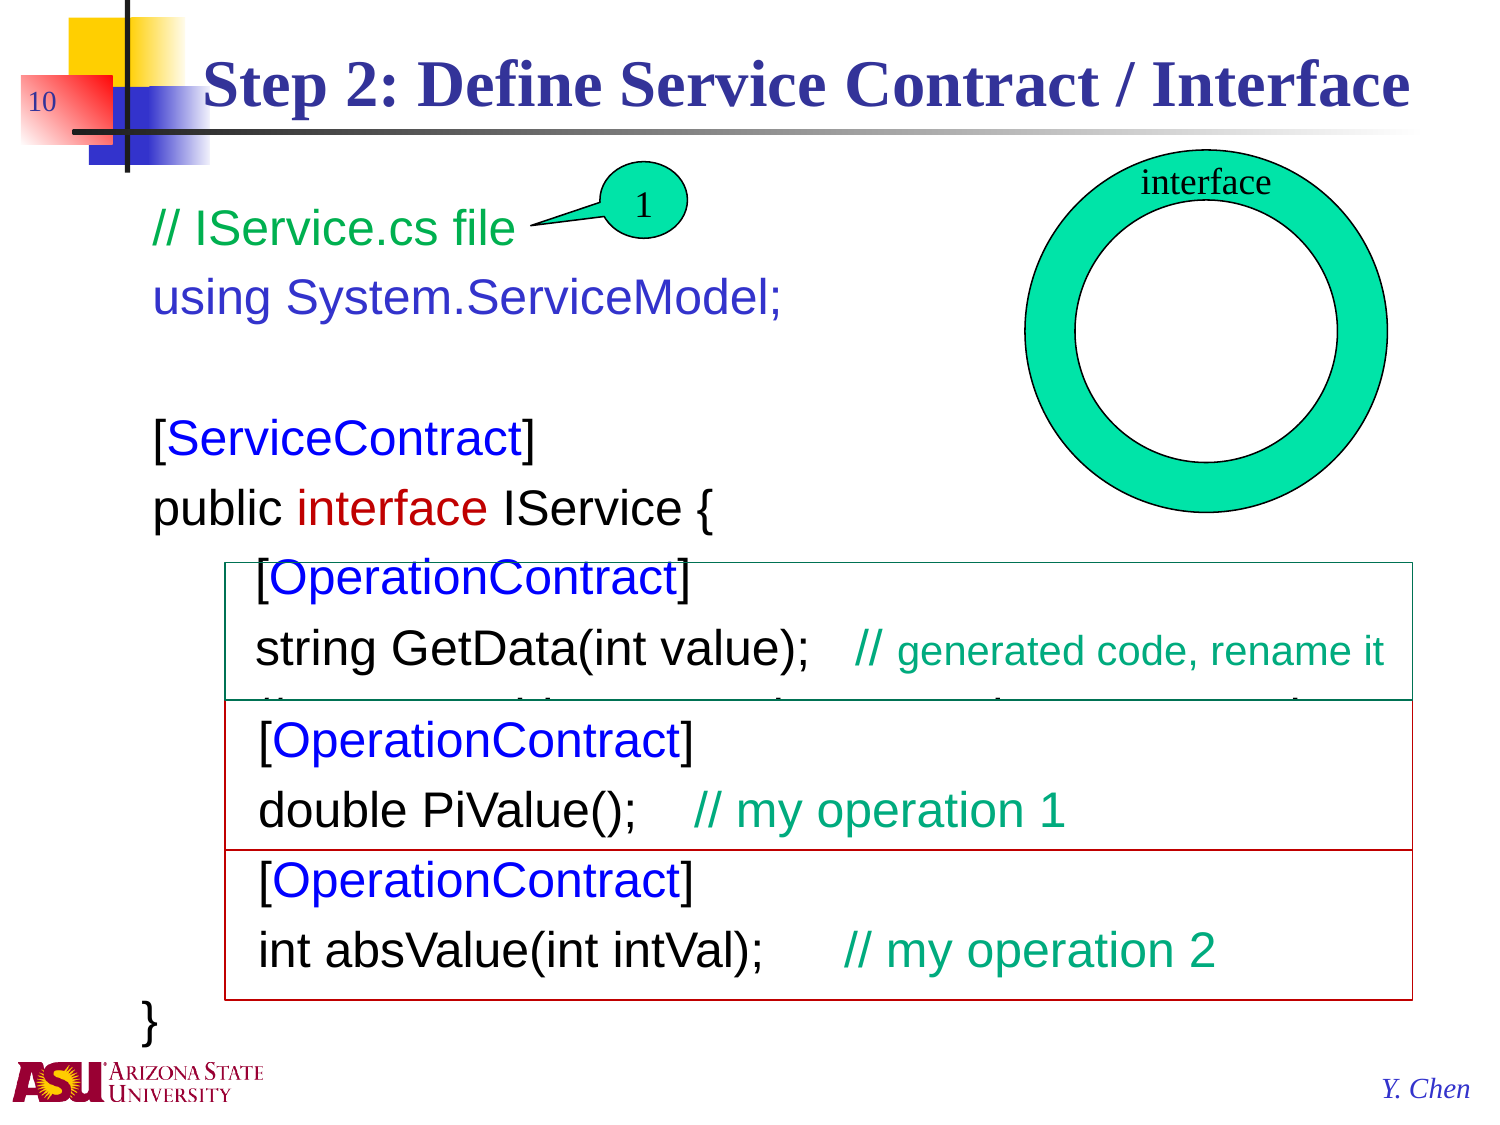

# Step 2: Define Service Contract / Interface
10

interface
1
// IService.cs file
using System.ServiceModel;

[ServiceContract]
public interface IService {
	[OperationContract]
	string GetData(int value);	// generated code, rename it
	// TODO: Add your service operation contracts here

	 [OperationContract]
	 double PiValue();	// my operation 1
	 [OperationContract]
	 int absValue(int intVal); 	// my operation 2
}